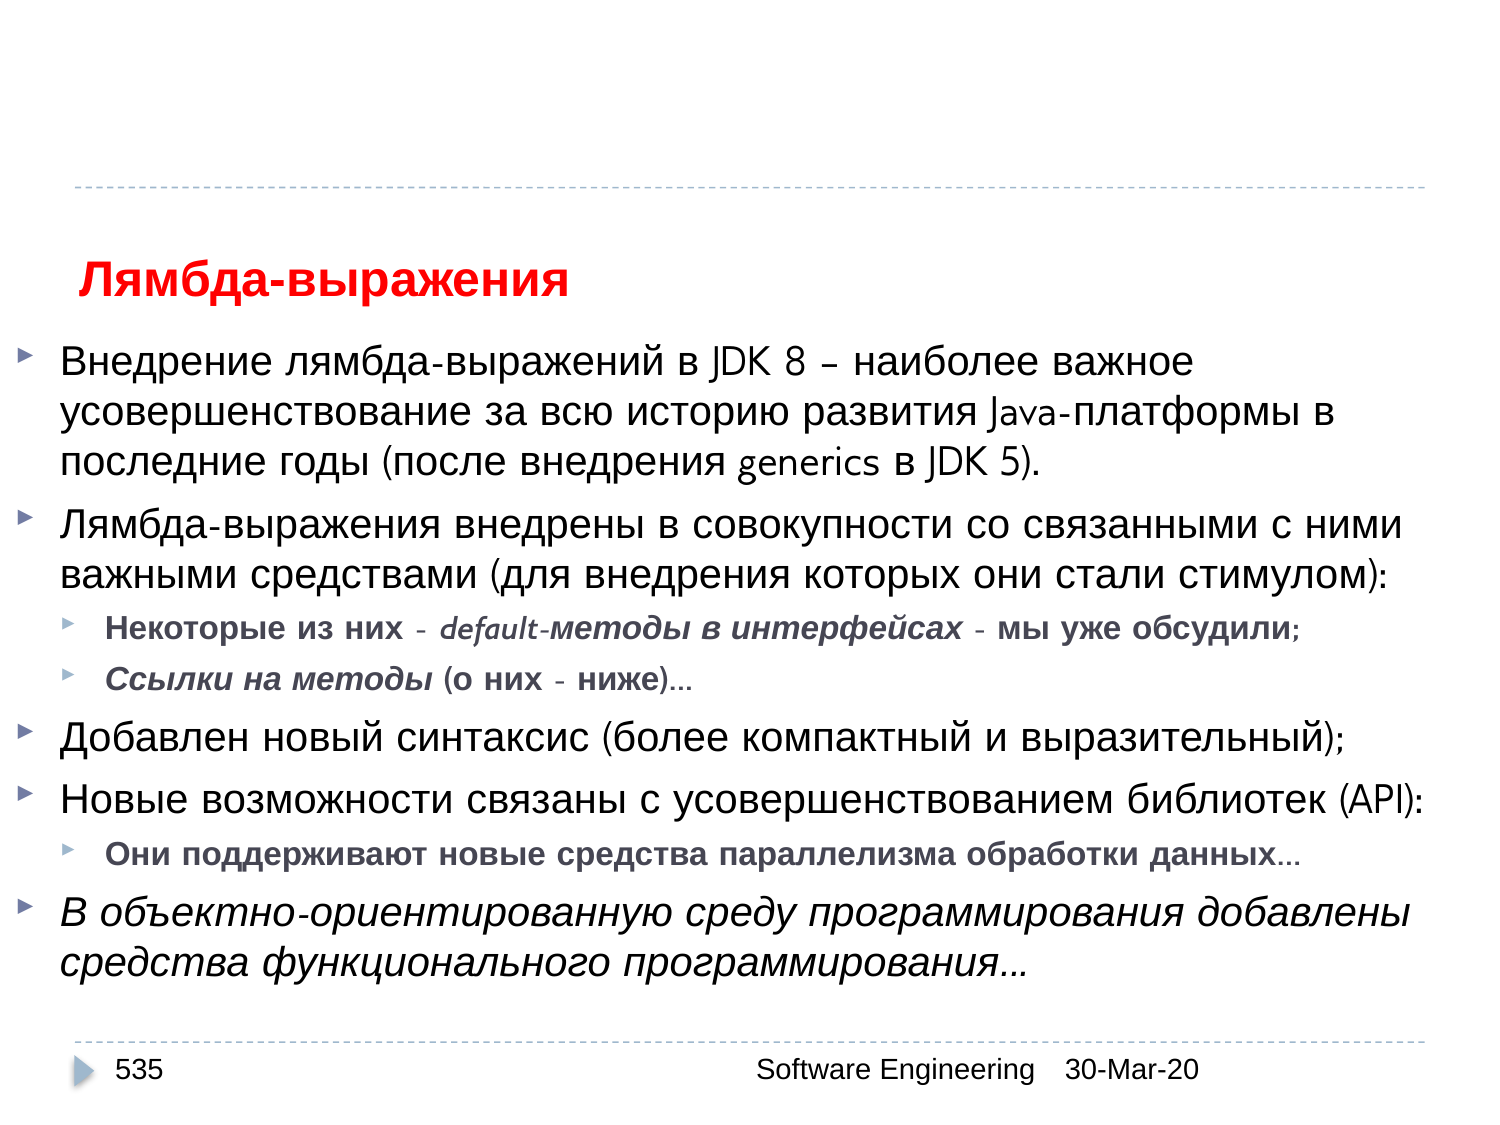

# Лямбда-выражения
Внедрение лямбда-выражений в JDK 8 – наиболее важное усовершенствование за всю историю развития Java-платформы в последние годы (после внедрения generics в JDK 5).
Лямбда-выражения внедрены в совокупности со связанными с ними важными средствами (для внедрения которых они стали стимулом):
Некоторые из них - default-методы в интерфейсах - мы уже обсудили;
Ссылки на методы (о них - ниже)...
Добавлен новый синтаксис (более компактный и выразительный);
Новые возможности связаны с усовершенствованием библиотек (API):
Они поддерживают новые средства параллелизма обработки данных...
В объектно-ориентированную среду программирования добавлены средства функционального программирования...

535
Software Engineering
30-Mar-20